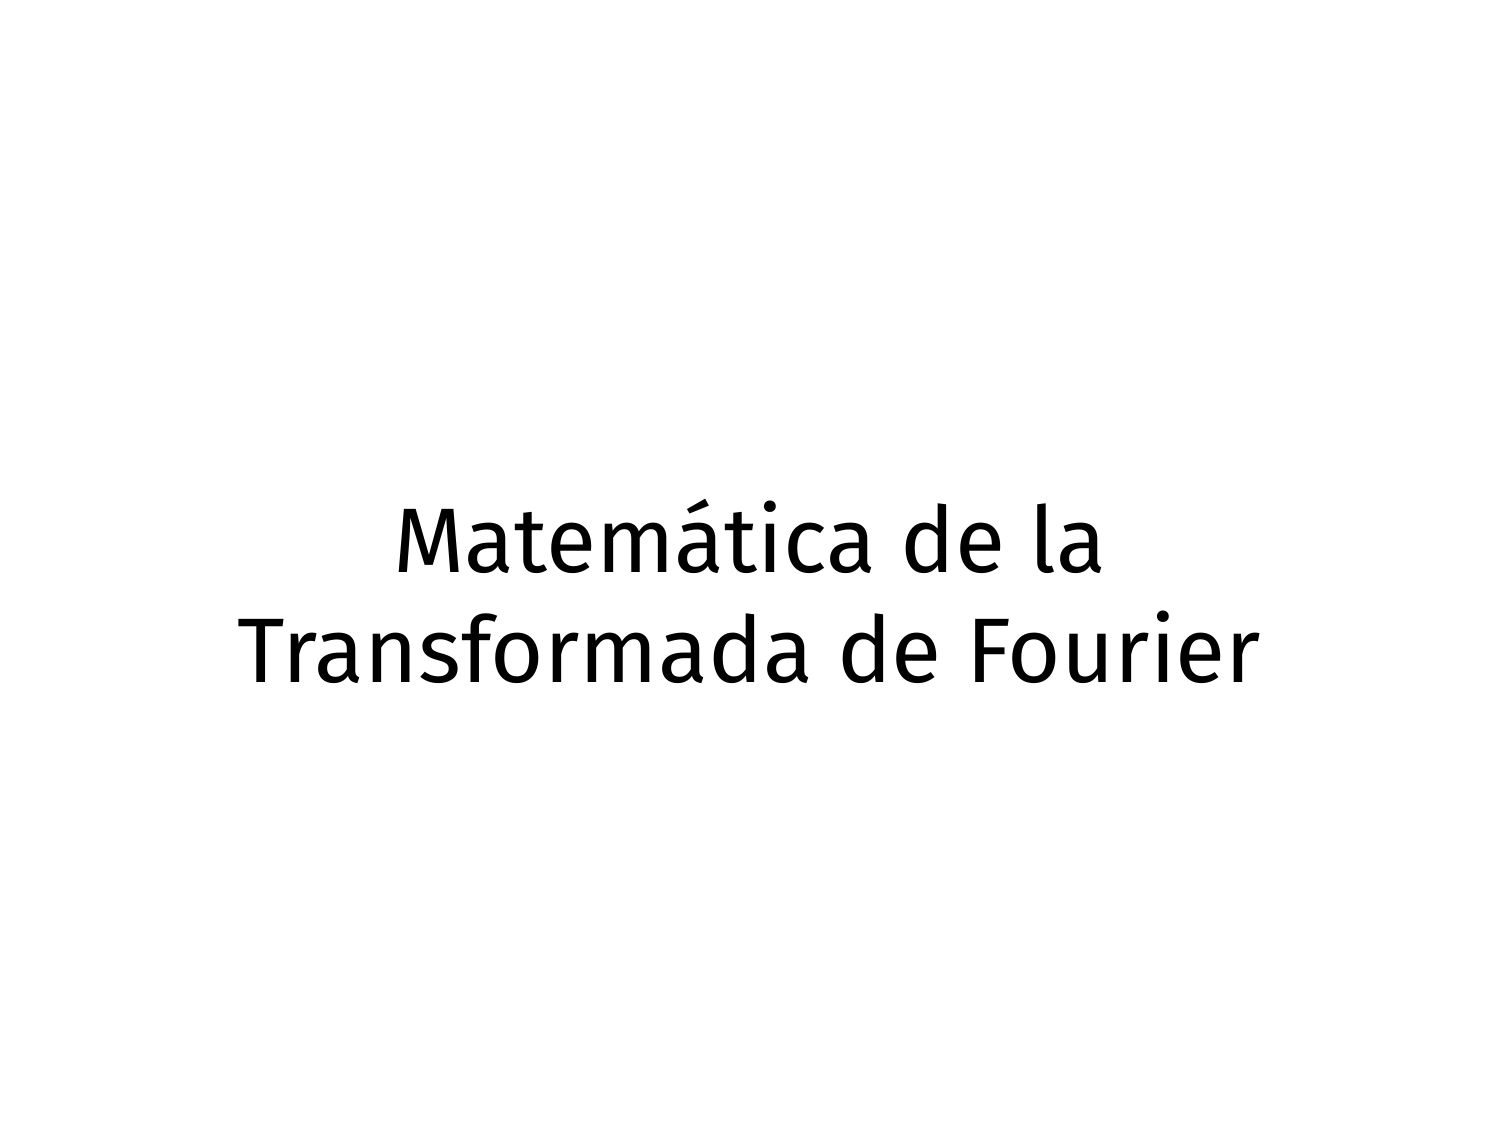

# Matemática de la Transformada de Fourier